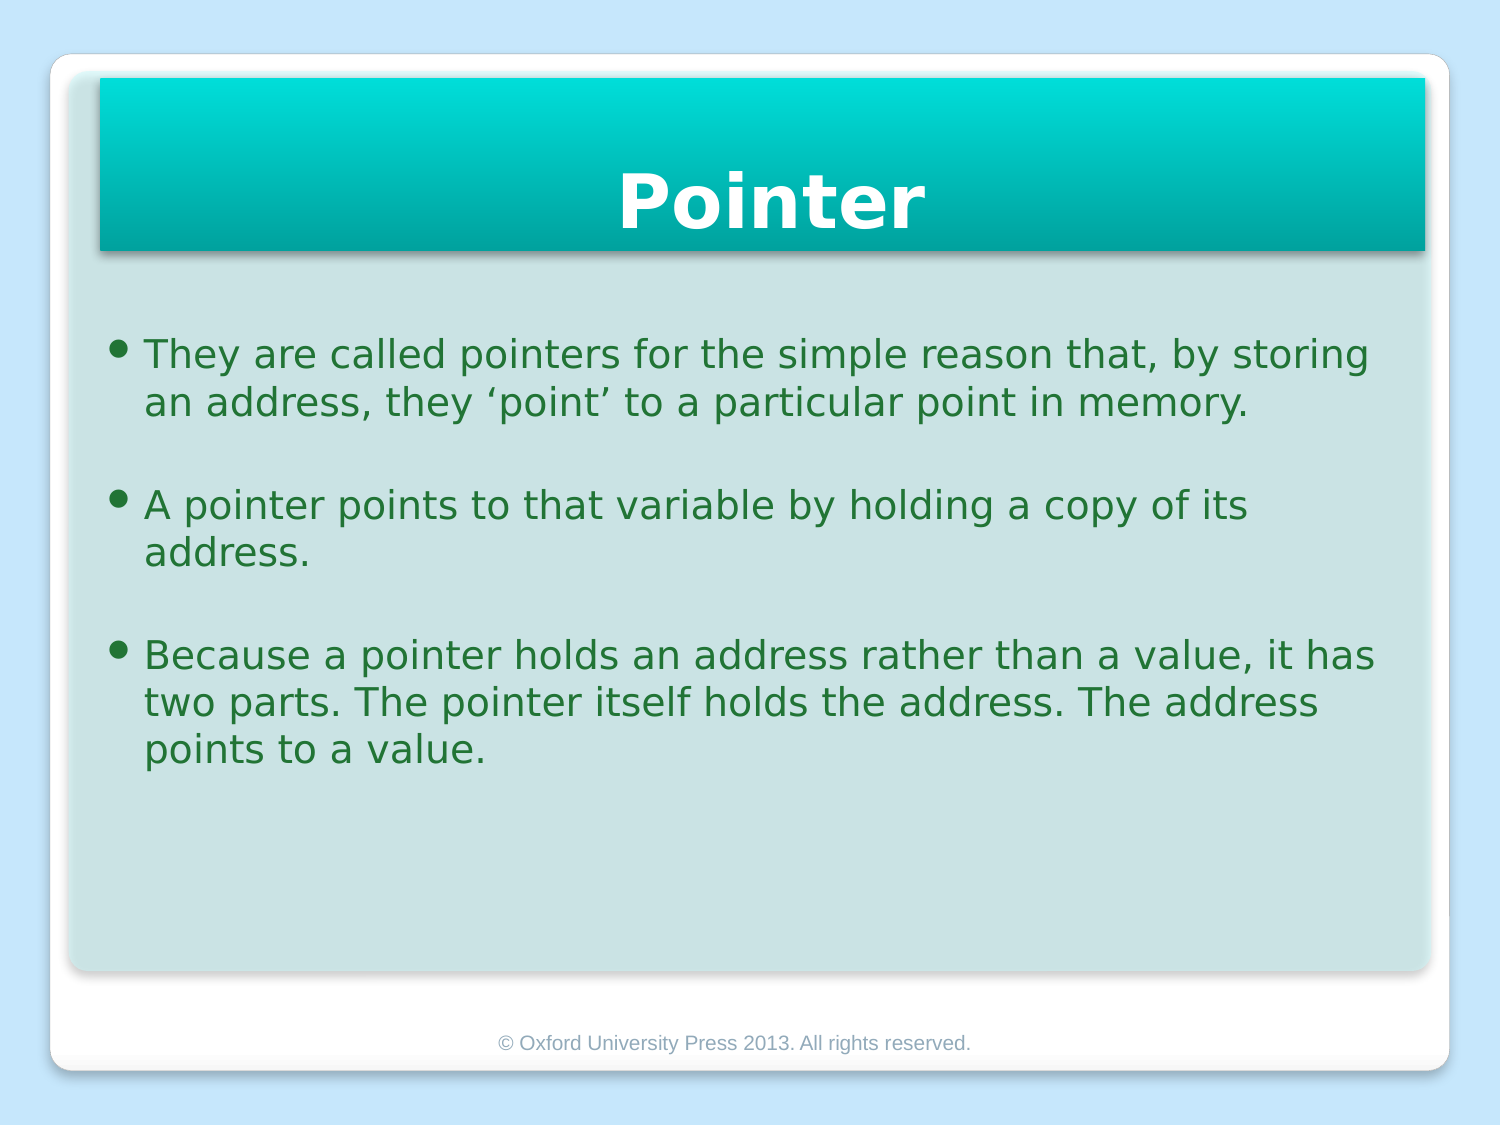

# Pointer
They are called pointers for the simple reason that, by storing an address, they ‘point’ to a particular point in memory.

A pointer points to that variable by holding a copy of its address.

Because a pointer holds an address rather than a value, it has two parts. The pointer itself holds the address. The address points to a value.

© Oxford University Press 2013. All rights reserved.